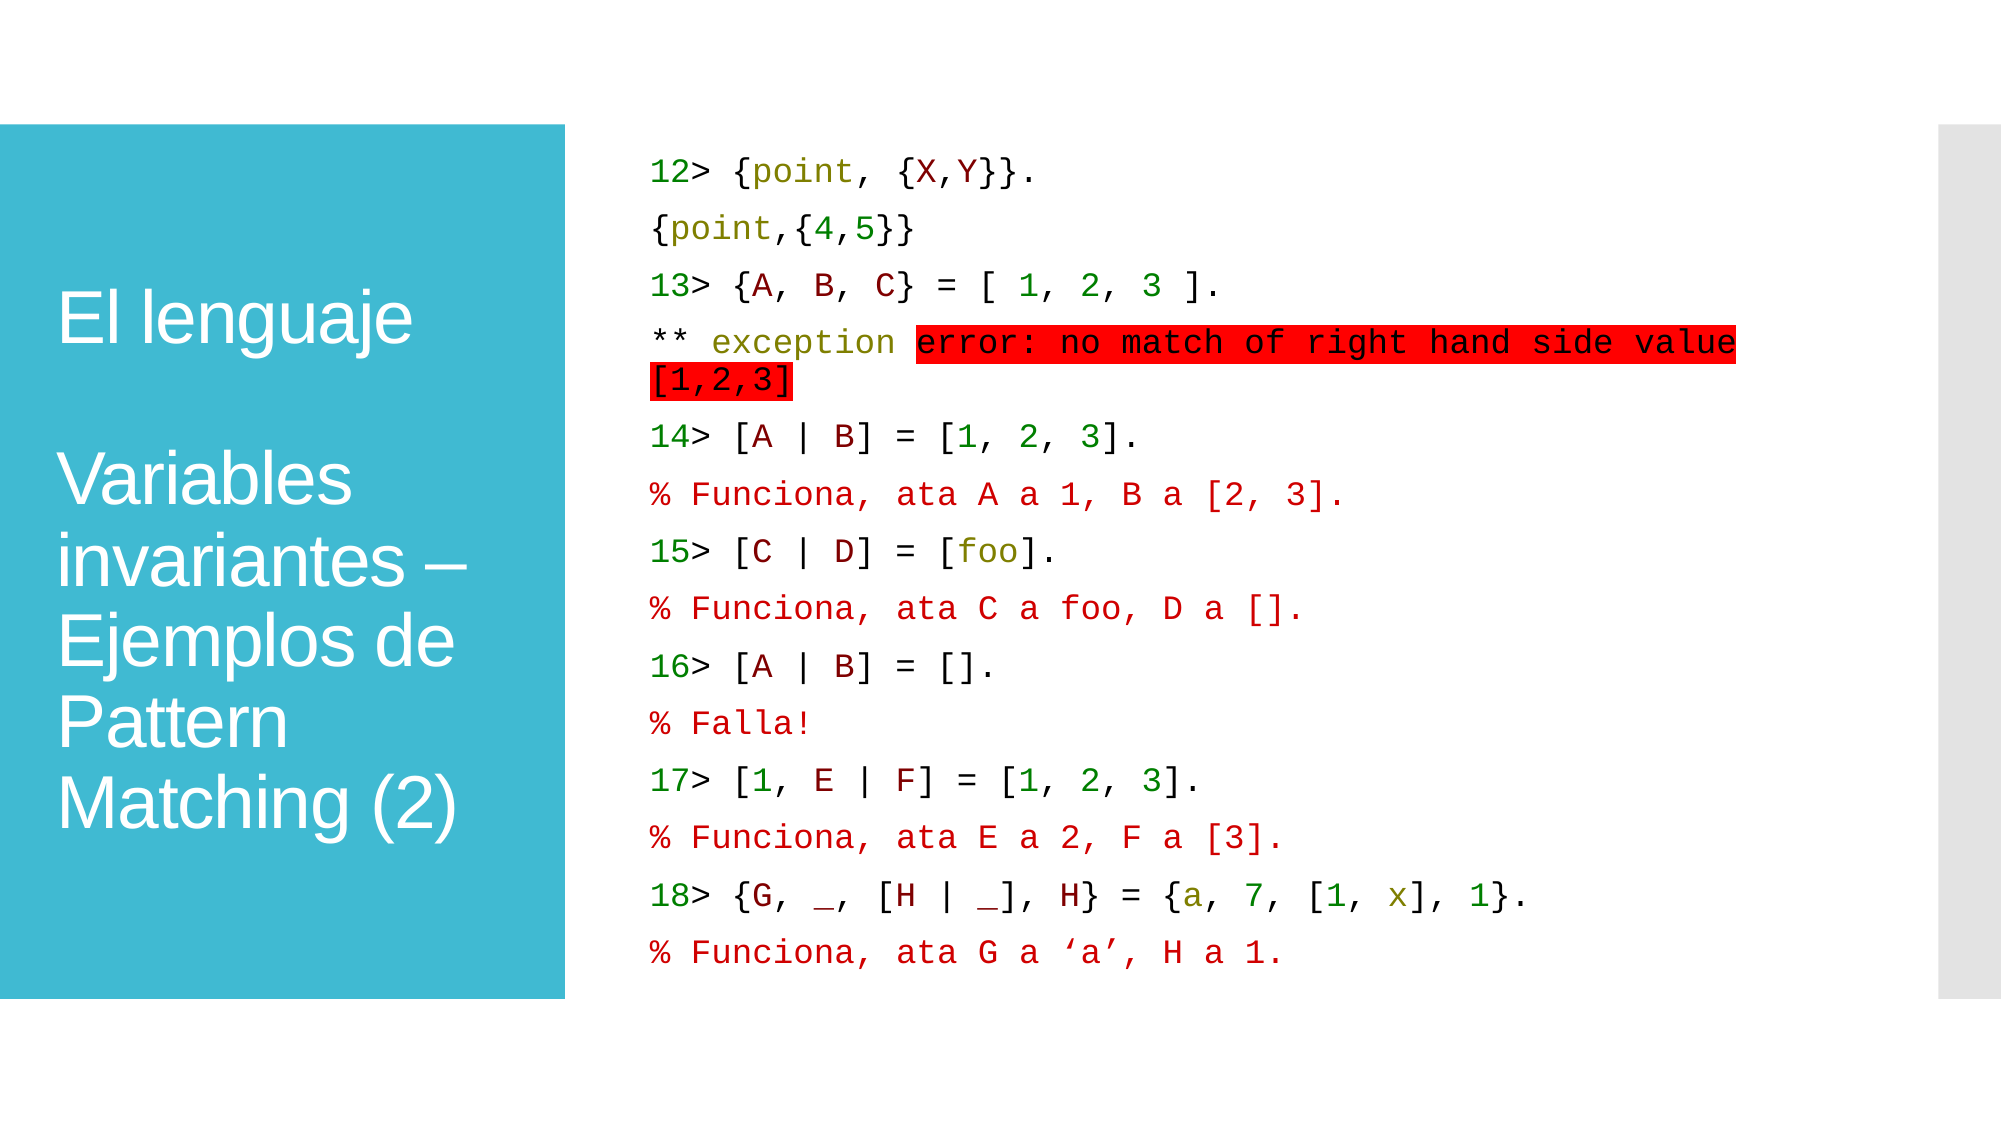

12> {point, {X,Y}}.
{point,{4,5}}
13> {A, B, C} = [ 1, 2, 3 ].
** exception error: no match of right hand side value [1,2,3]
14> [A | B] = [1, 2, 3].
% Funciona, ata A a 1, B a [2, 3].
15> [C | D] = [foo].
% Funciona, ata C a foo, D a [].
16> [A | B] = [].
% Falla!
17> [1, E | F] = [1, 2, 3].
% Funciona, ata E a 2, F a [3].
18> {G, _, [H | _], H} = {a, 7, [1, x], 1}.
% Funciona, ata G a ‘a’, H a 1.
# El lenguaje Variables invariantes – Ejemplos de Pattern Matching (2)